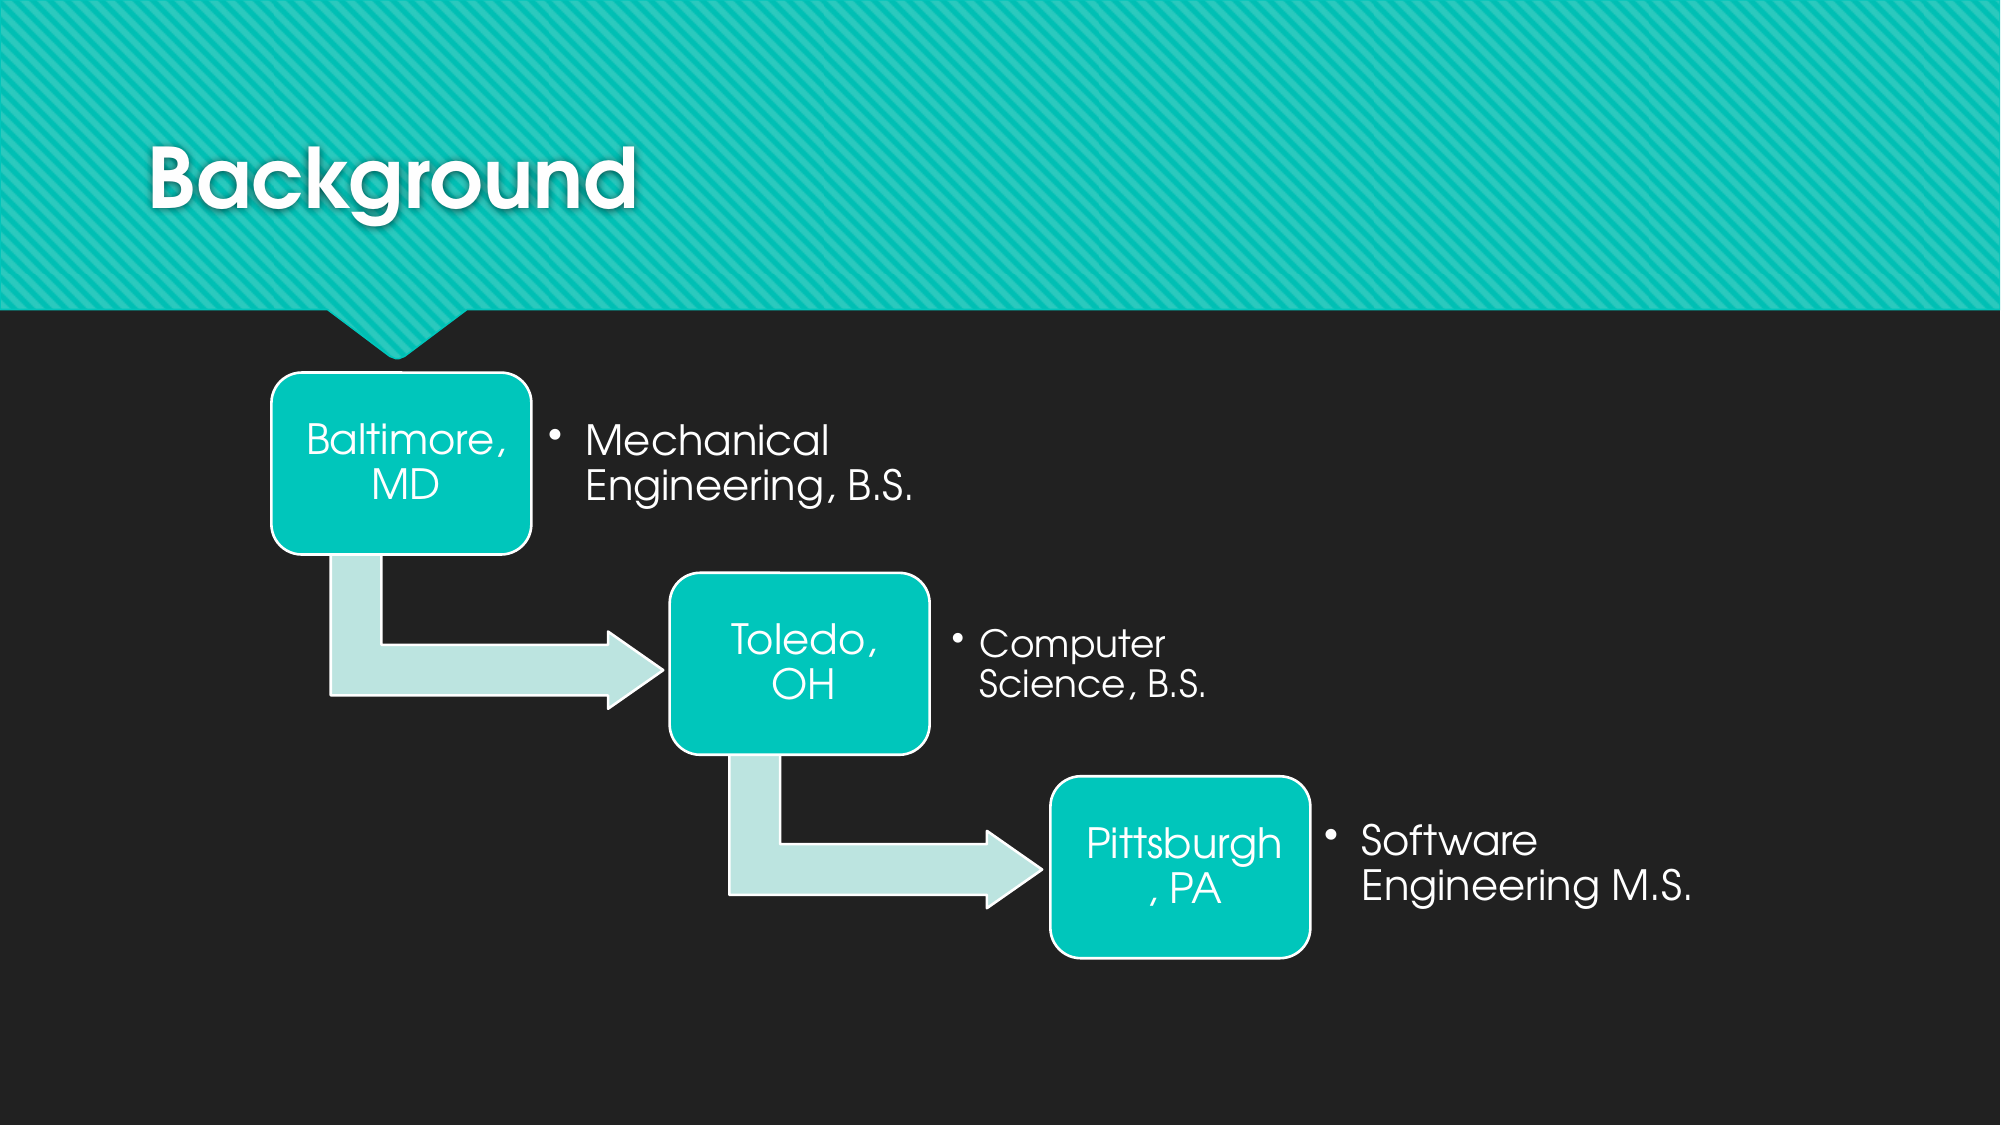

# Background
Baltimore, MD
Mechanical Engineering, B.S.
Toledo, OH
Computer Science, B.S.
Pittsburgh, PA
Software Engineering M.S.